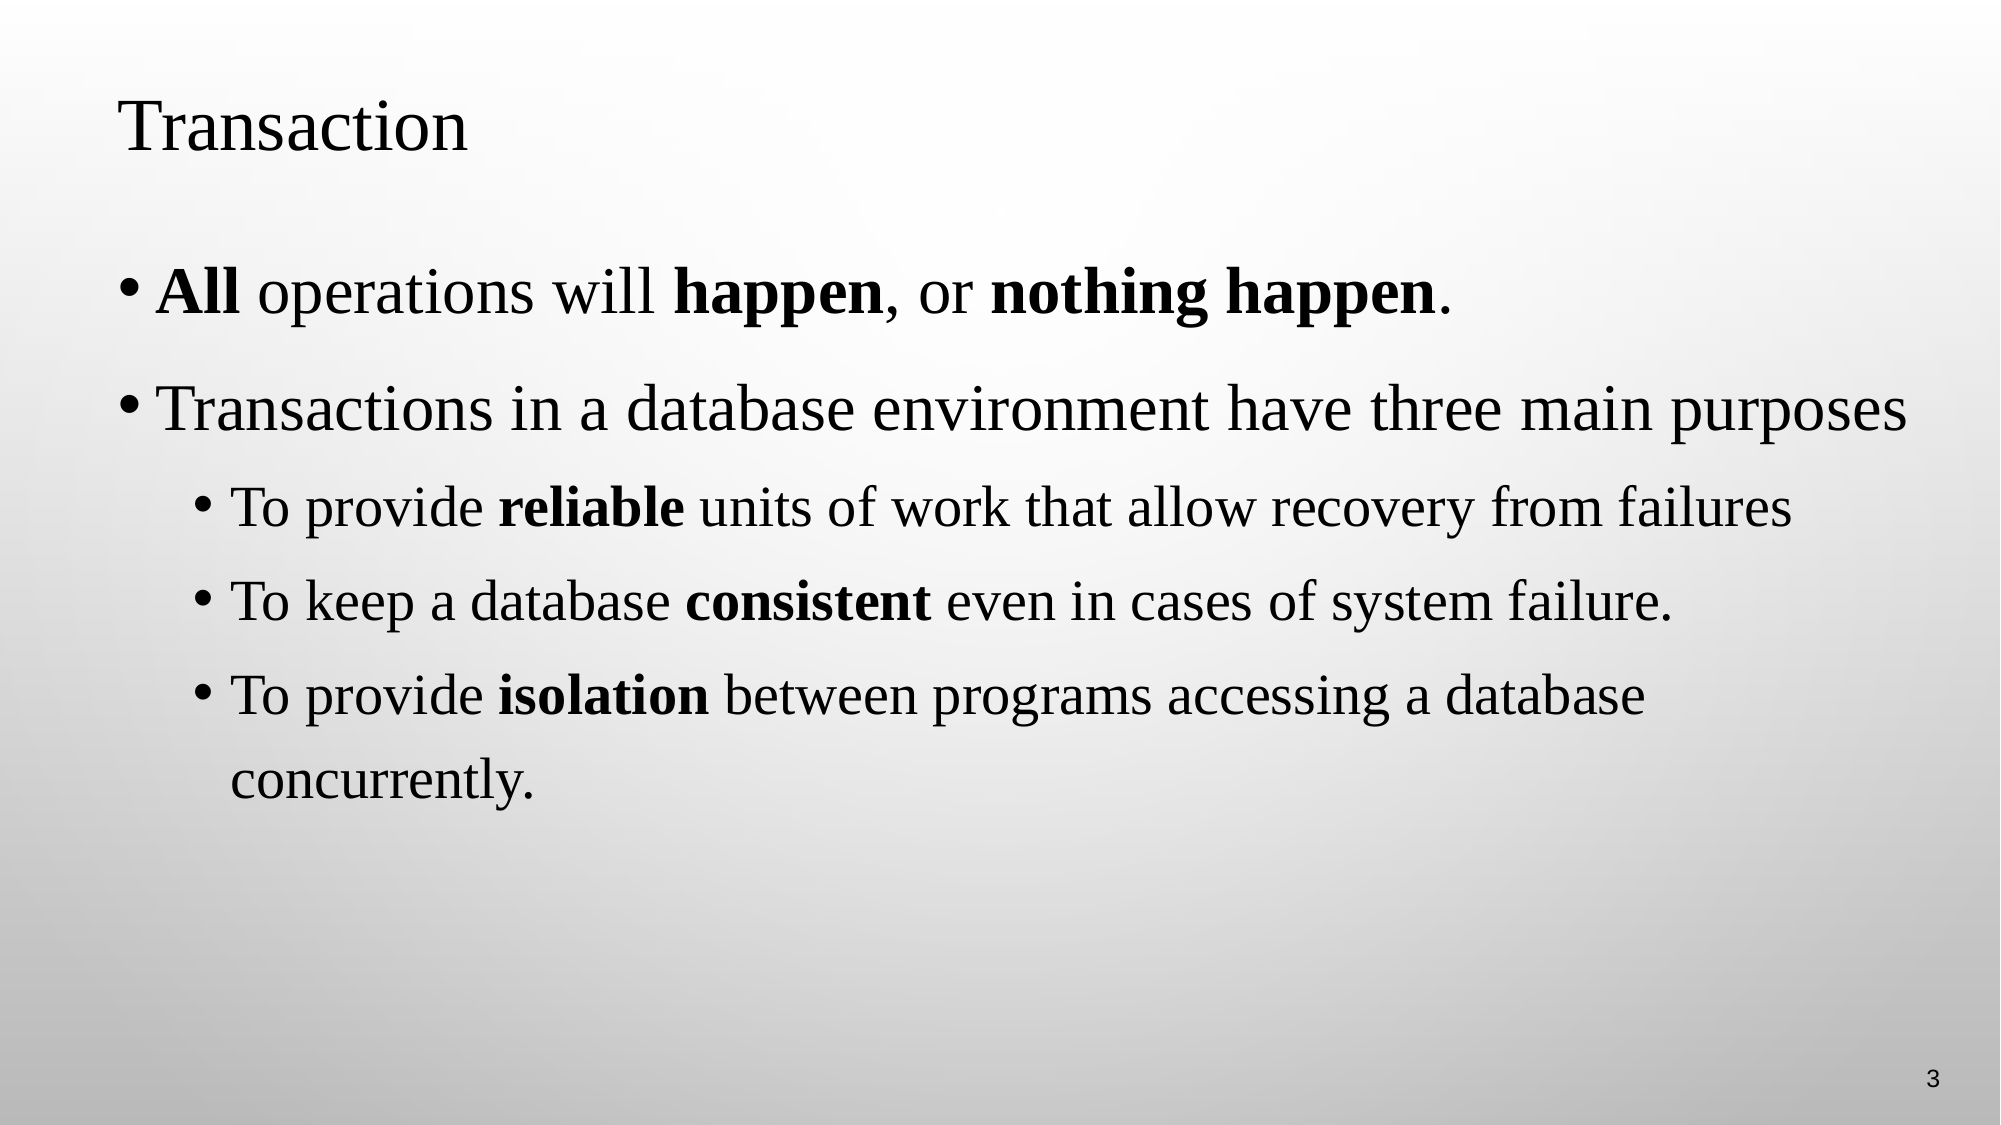

# Transaction
All operations will happen, or nothing happen.
Transactions in a database environment have three main purposes
To provide reliable units of work that allow recovery from failures
To keep a database consistent even in cases of system failure.
To provide isolation between programs accessing a database concurrently.
3